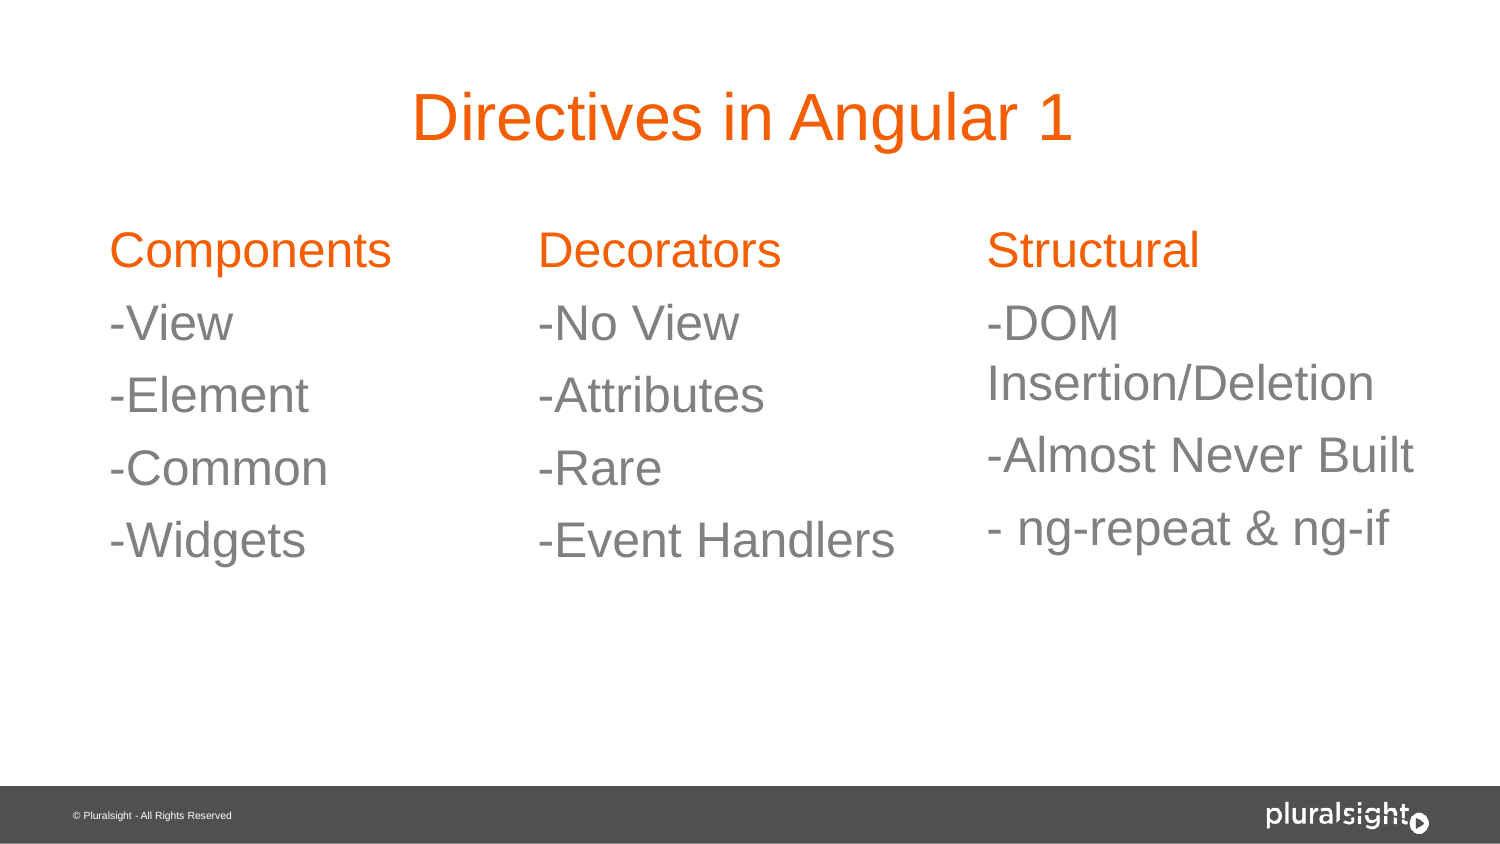

# Directives in Angular 1
Structural
-DOM Insertion/Deletion
-Almost Never Built
- ng-repeat & ng-if
Components
-View
-Element
-Common
-Widgets
Decorators
-No View
-Attributes
-Rare
-Event Handlers